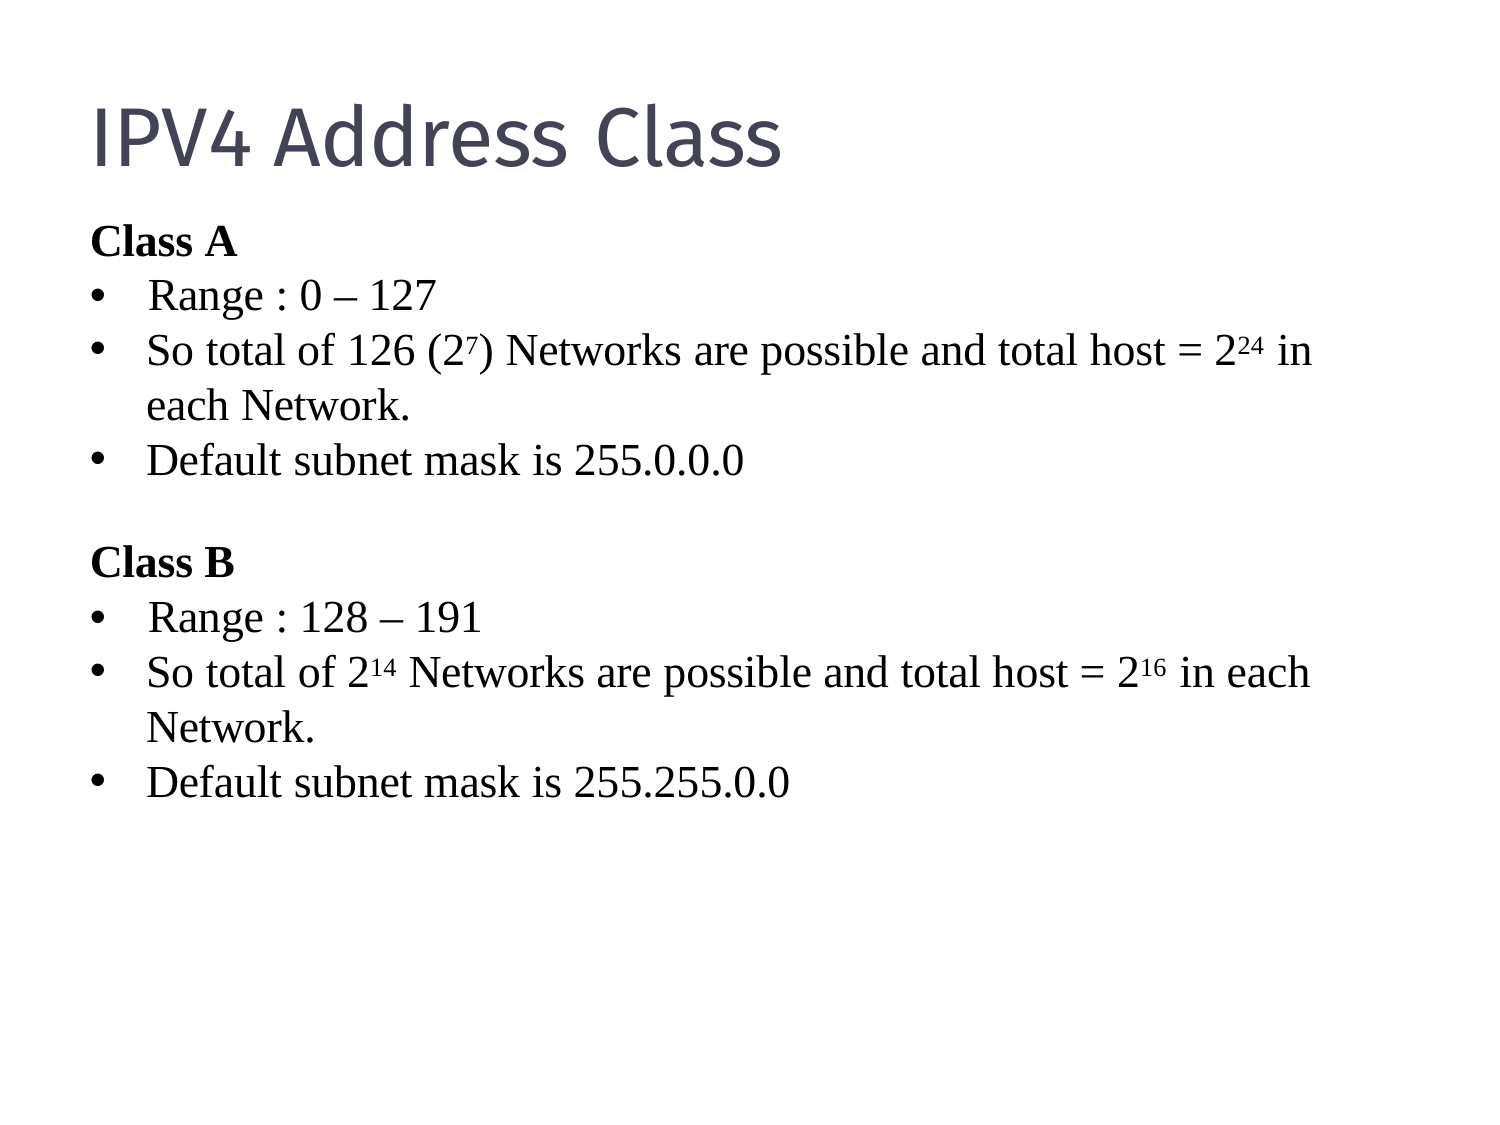

IPV4 Address Class
Class A
•	Range : 0 – 127
So total of 126 (27) Networks are possible and total host = 224  in each Network.
Default subnet mask is 255.0.0.0

Class B
•	Range : 128 – 191
So total of 214 Networks are possible and total host = 216  in each
Network.
Default subnet mask is 255.255.0.0